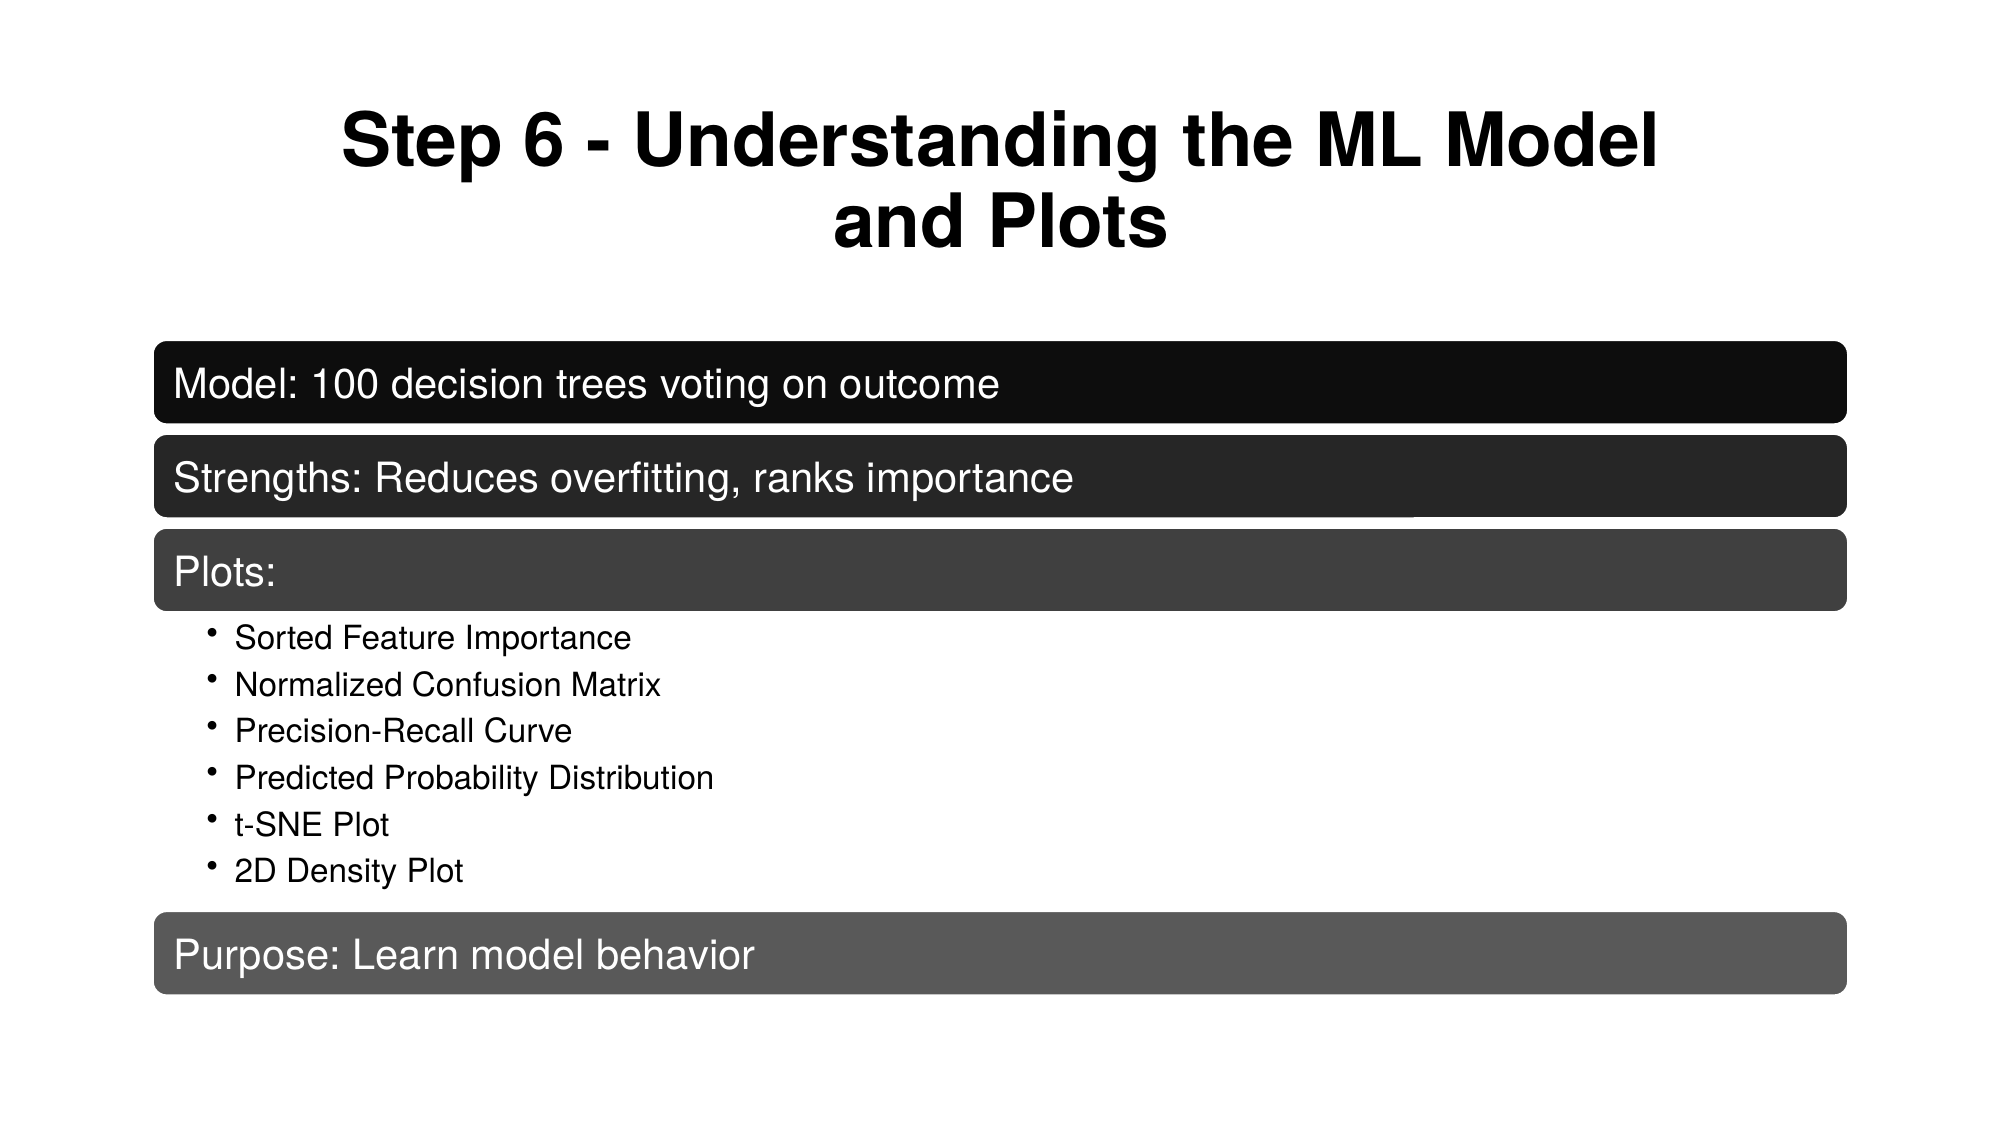

# Step 6 - Understanding the ML Model and Plots
Model: 100 decision trees voting on outcome
Strengths: Reduces overfitting, ranks importance
Plots:
Sorted Feature Importance
Normalized Confusion Matrix
Precision-Recall Curve
Predicted Probability Distribution
t-SNE Plot
2D Density Plot
Purpose: Learn model behavior